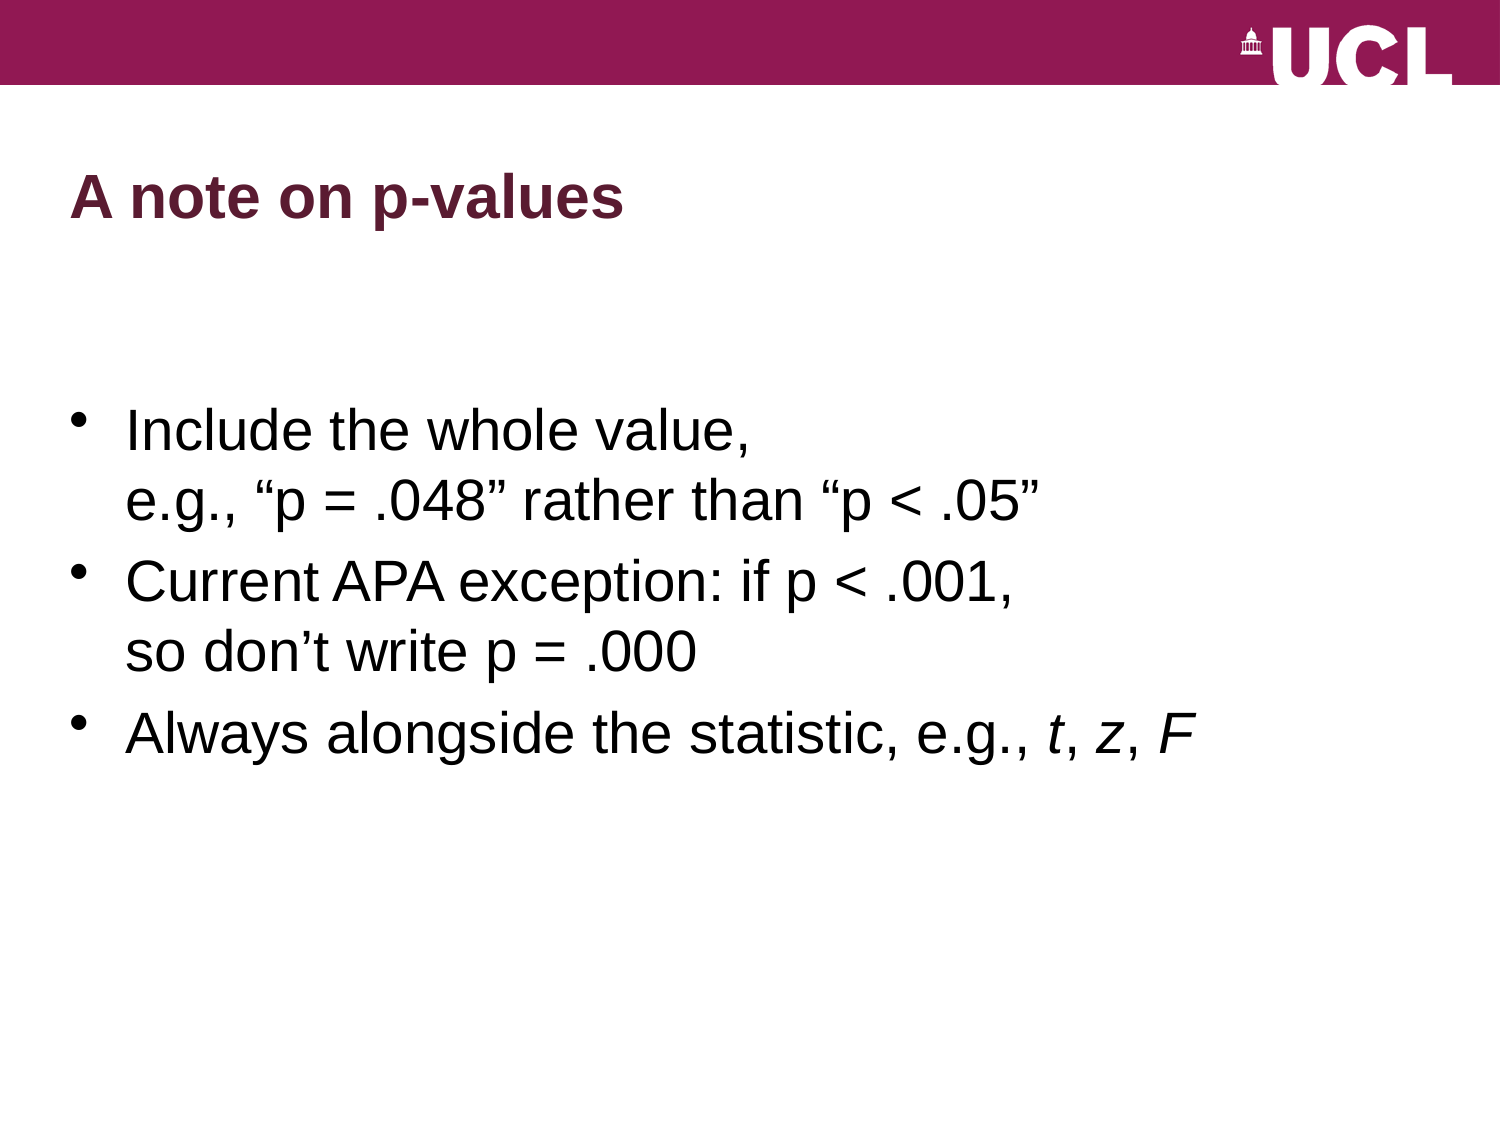

# A note on p-values

Include the whole value,
e.g., “p = .048” rather than “p < .05”
Current APA exception: if p < .001,
so don’t write p = .000
Always alongside the statistic, e.g., t, z, F